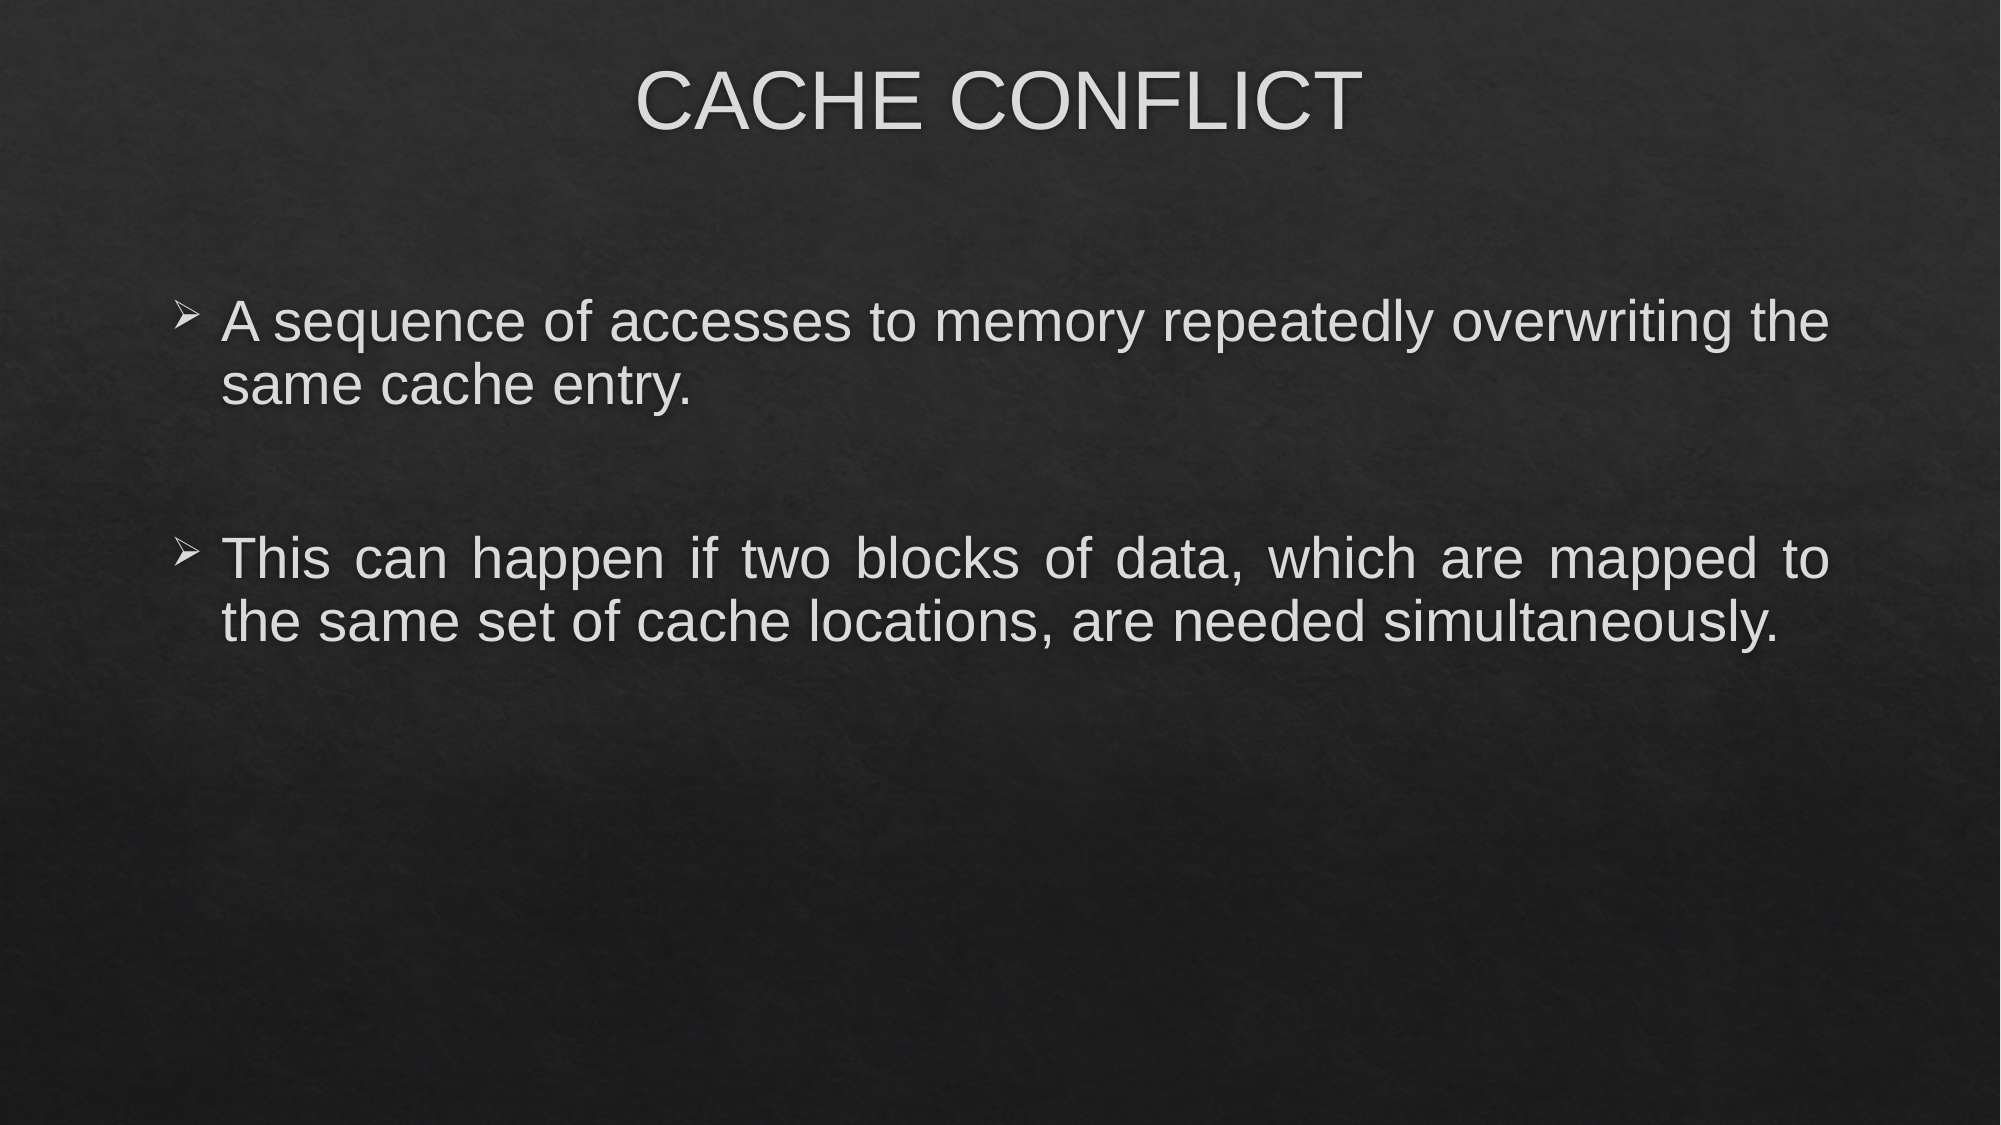

# CACHE CONFLICT
A sequence of accesses to memory repeatedly overwriting the same cache entry.

This can happen if two blocks of data, which are mapped to the same set of cache locations, are needed simultaneously.